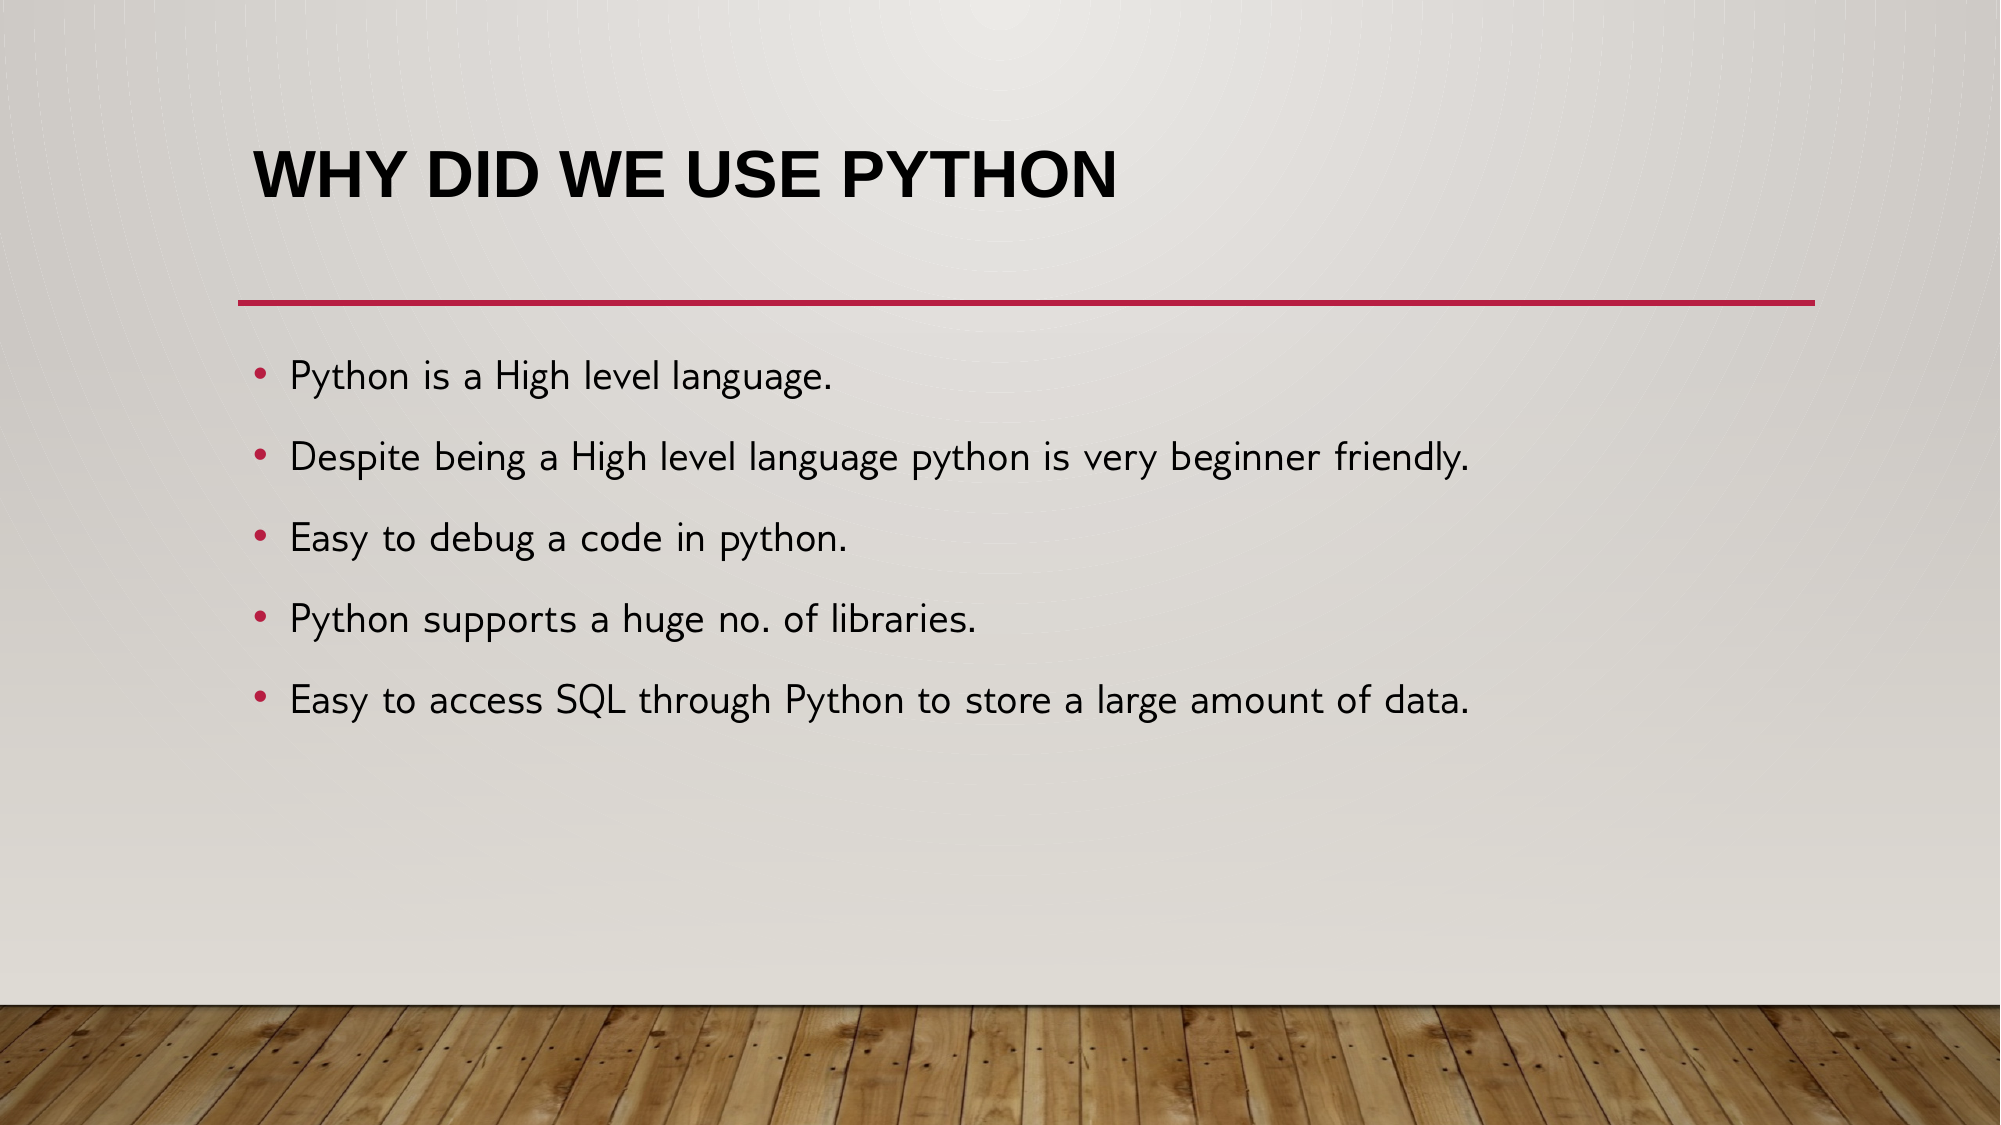

# Why did we use python
Python is a High level language.
Despite being a High level language python is very beginner friendly.
Easy to debug a code in python.
Python supports a huge no. of libraries.
Easy to access SQL through Python to store a large amount of data.